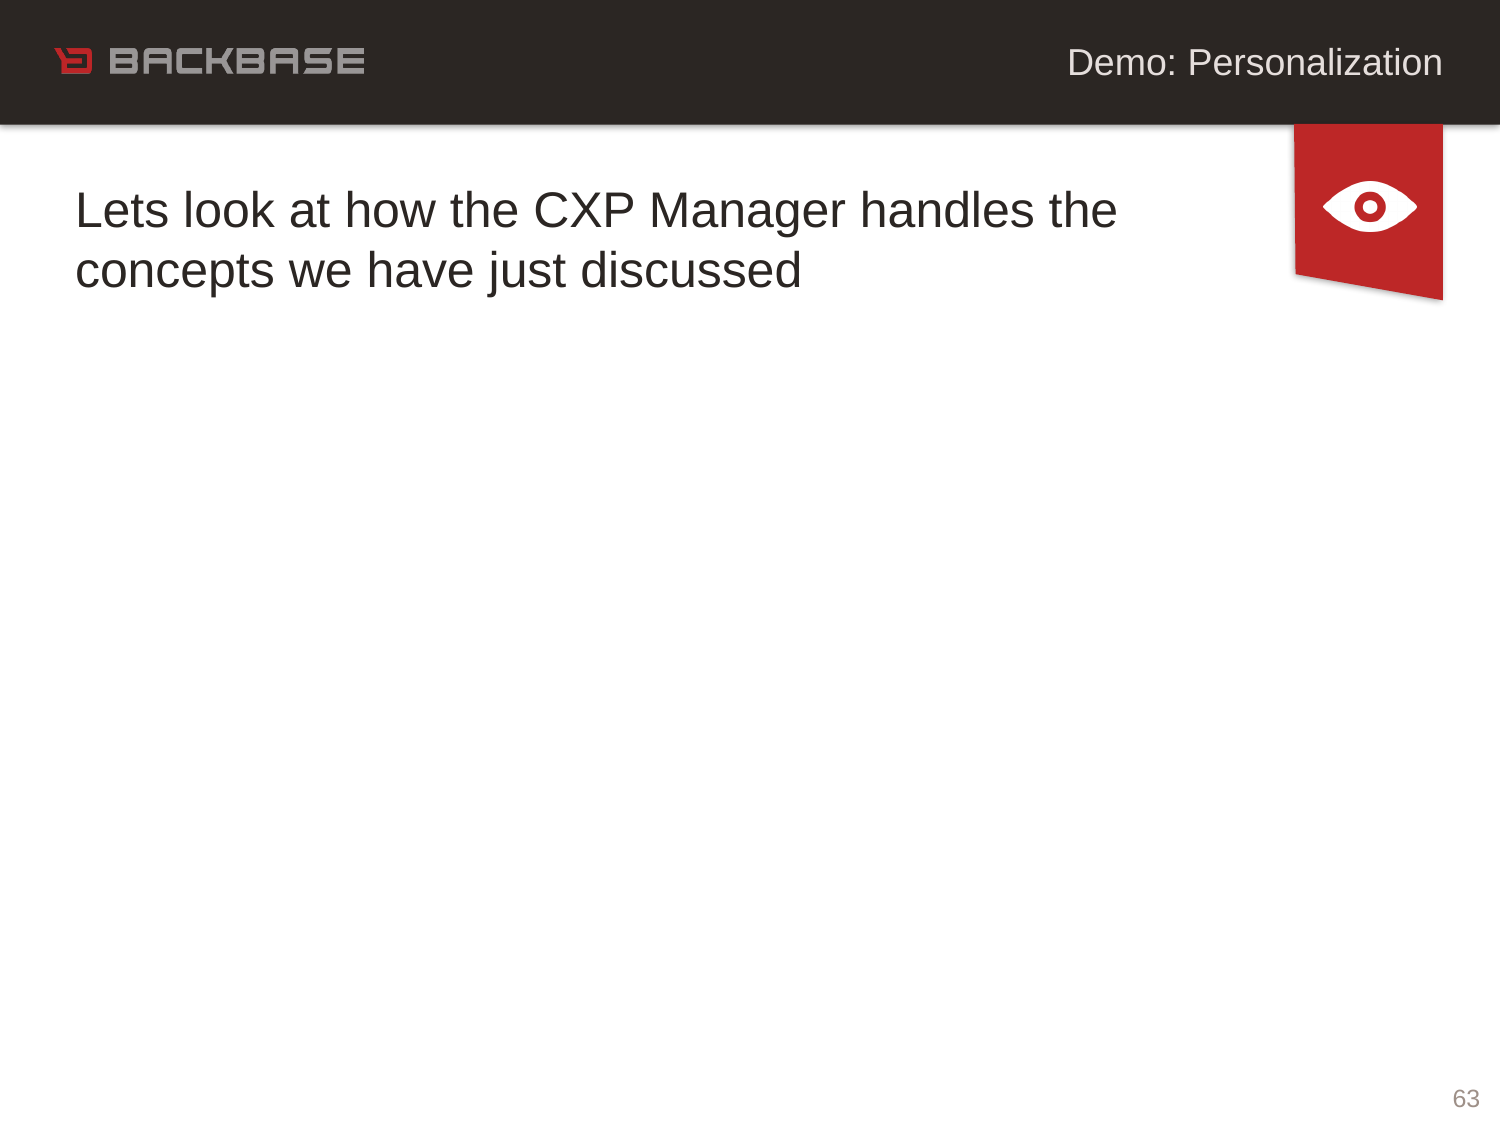

Demo: Personalization
Lets look at how the CXP Manager handles the concepts we have just discussed

63